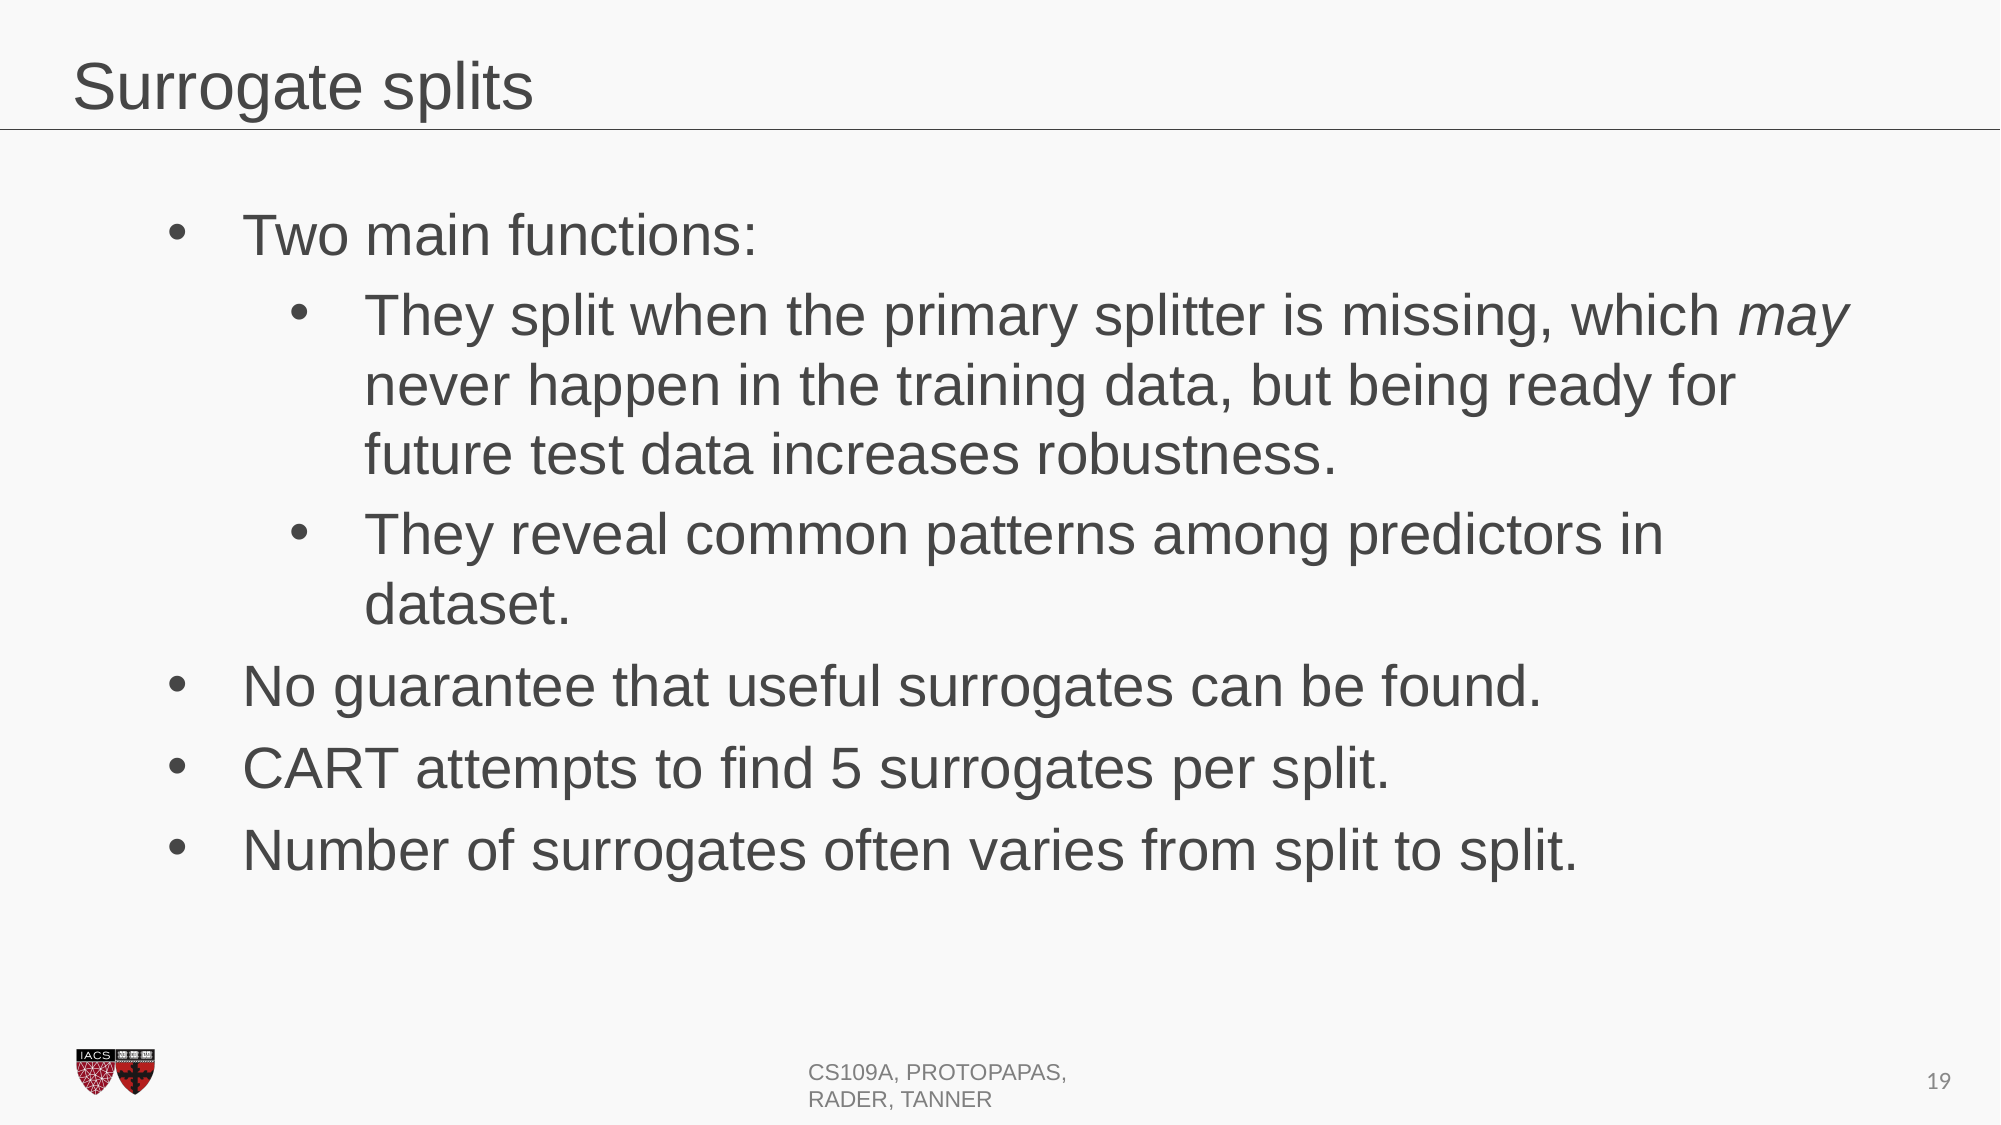

# Surrogate splits
Two main functions:
They split when the primary splitter is missing, which may never happen in the training data, but being ready for future test data increases robustness.
They reveal common patterns among predictors in dataset.
No guarantee that useful surrogates can be found.
CART attempts to find 5 surrogates per split.
Number of surrogates often varies from split to split.

19